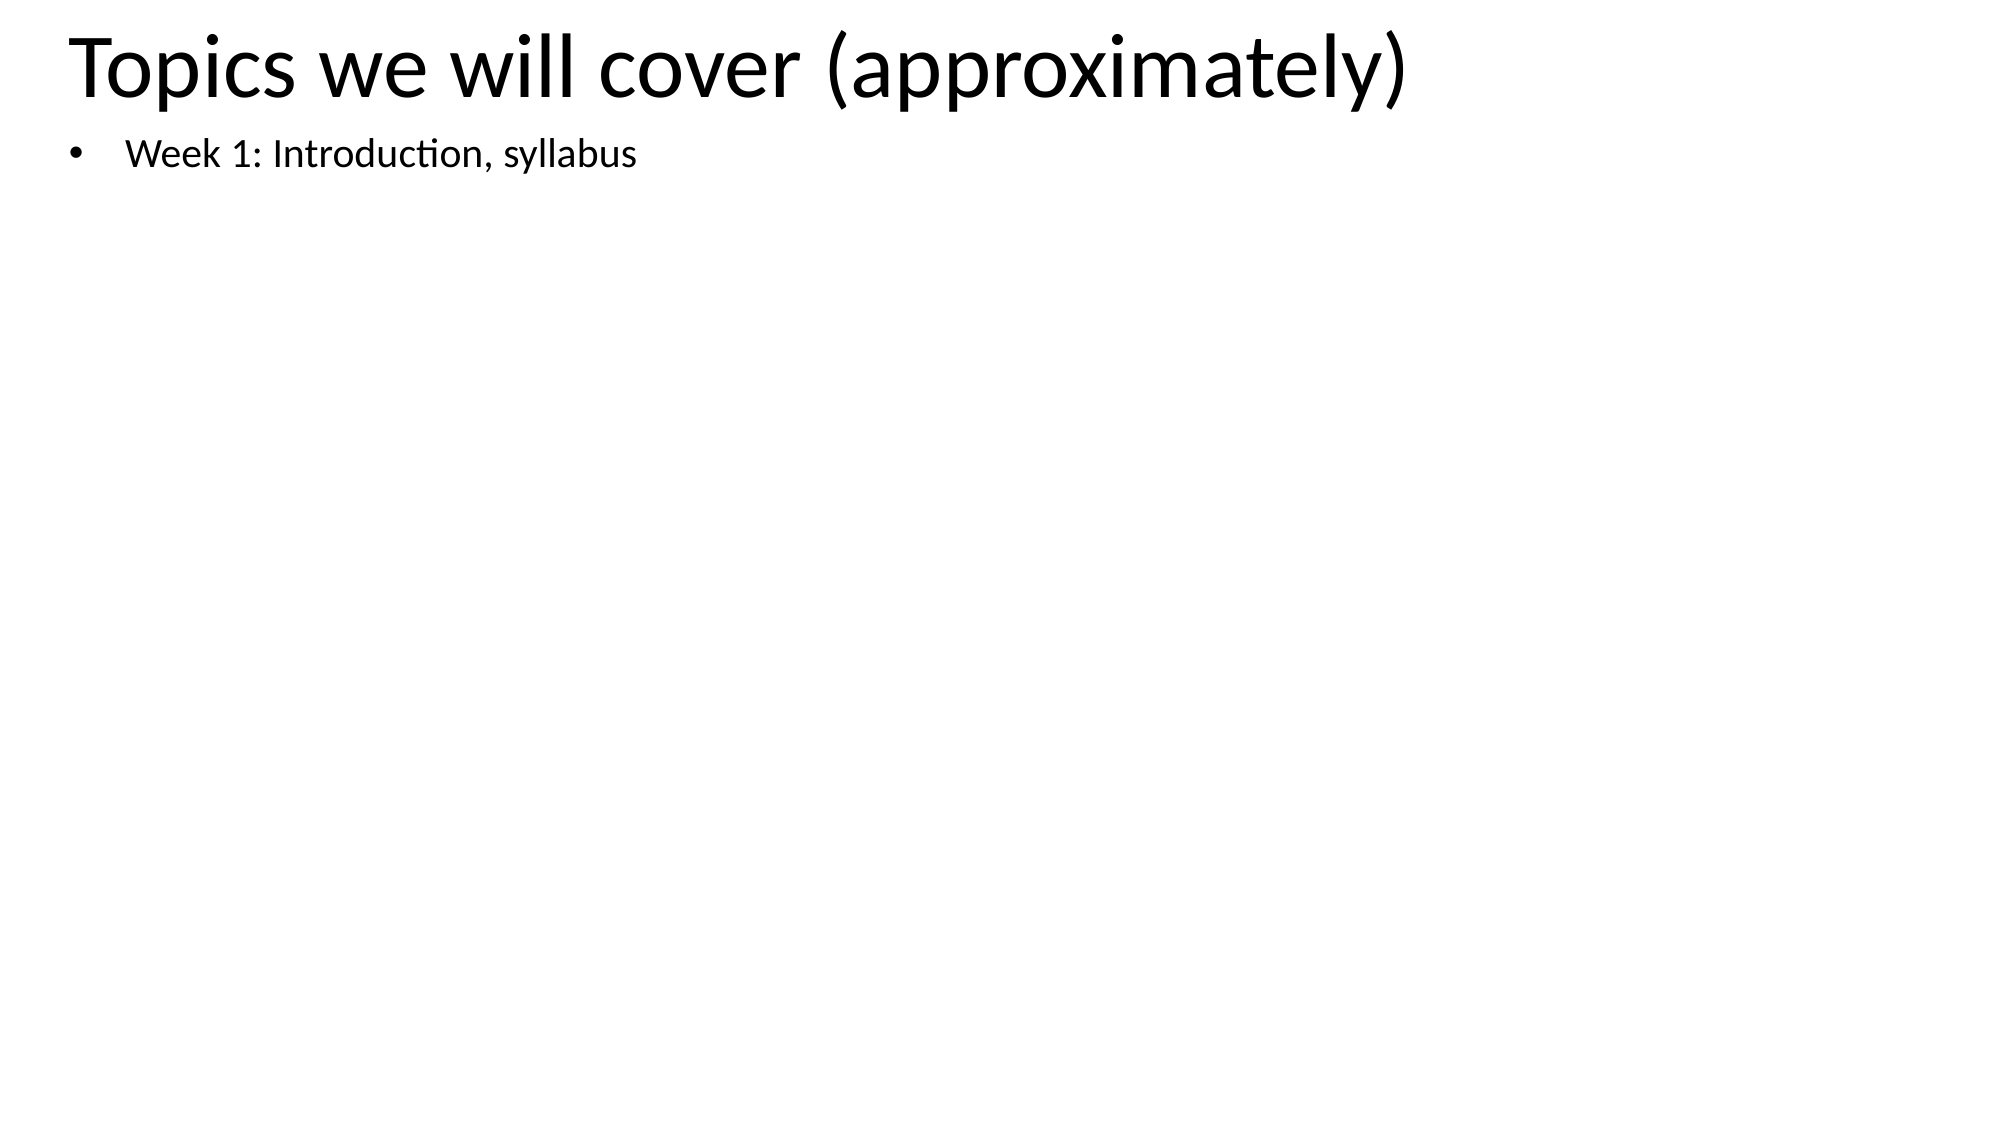

Topics we will cover (approximately)
Week 1: Introduction, syllabus